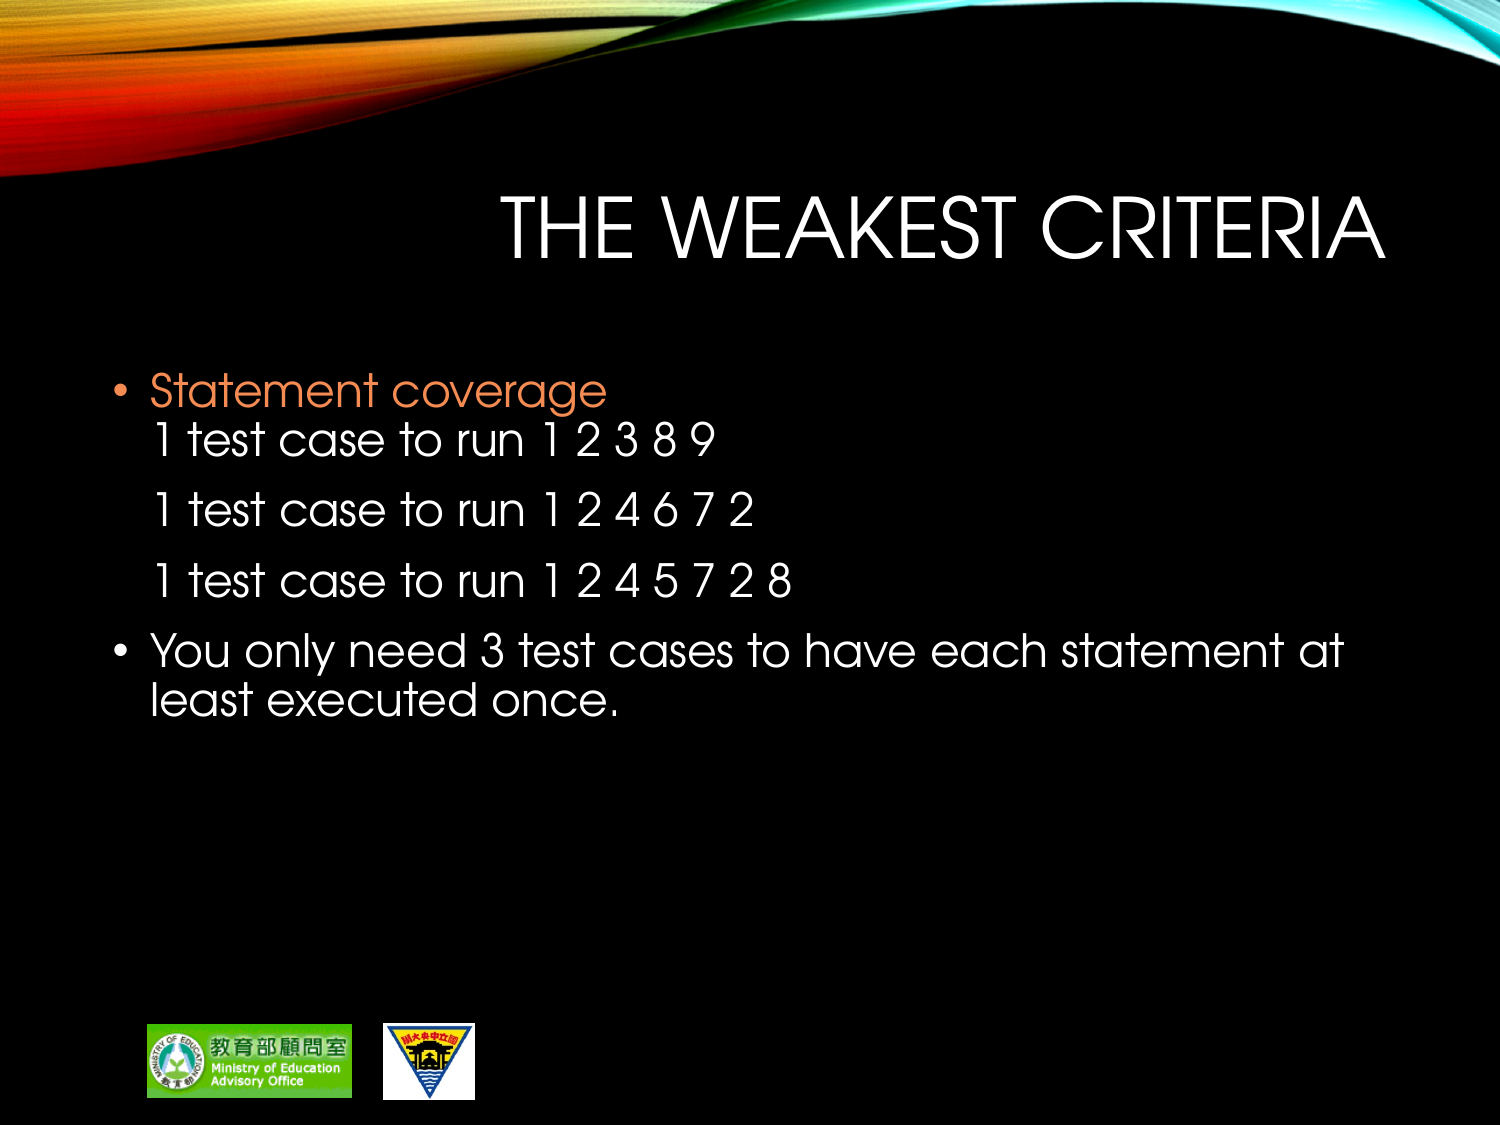

# The weakest criteria
Statement coverage
1 test case to run 1 2 3 8 9
   1 test case to run 1 2 4 6 7 2
   1 test case to run 1 2 4 5 7 2 8
You only need 3 test cases to have each statement at least executed once.